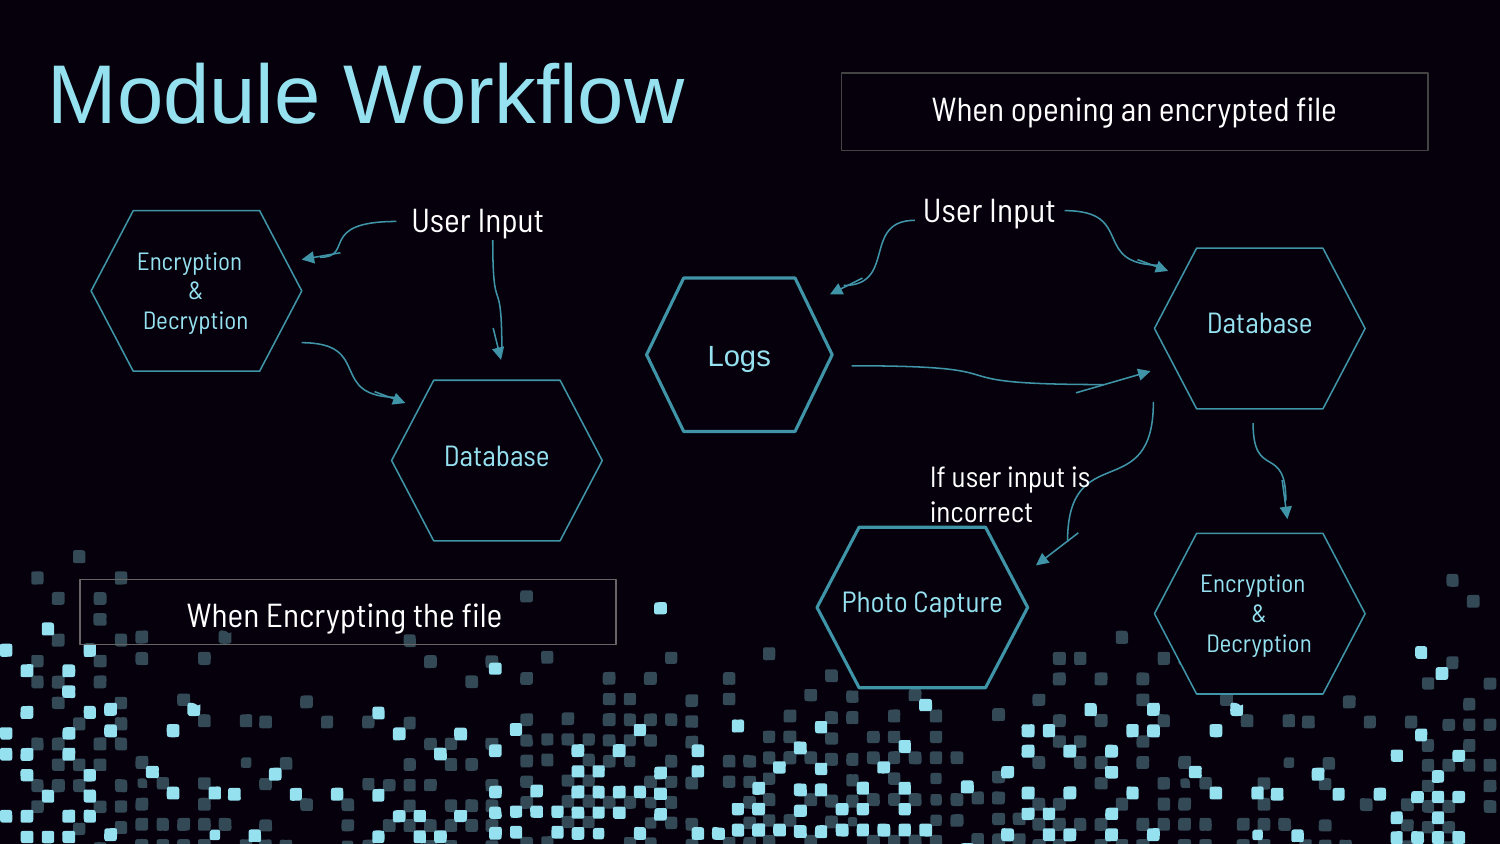

Module Workflow
When opening an encrypted file
User Input
User Input

Encryption
&
Decryption

Logs
Database

Database
If user input is incorrect

Encryption
&
Decryption

Photo Capture
When Encrypting the file